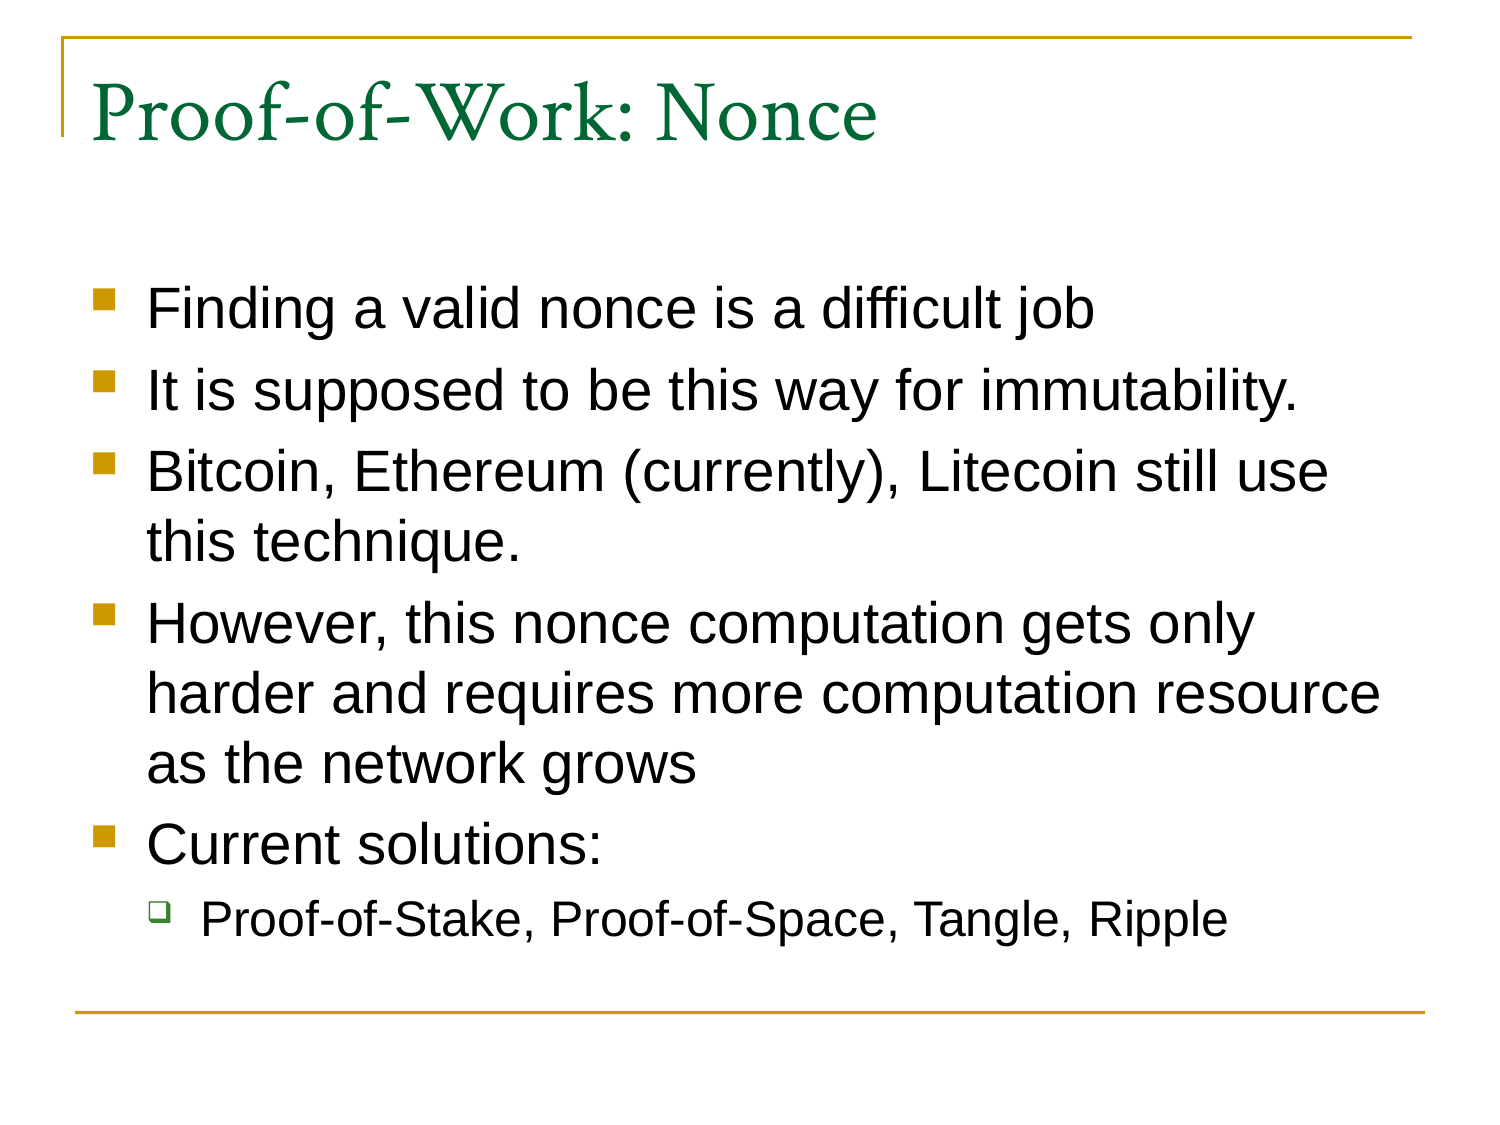

# Proof-of-Work: Nonce
Finding a valid nonce is a difficult job
It is supposed to be this way for immutability.
Bitcoin, Ethereum (currently), Litecoin still use this technique.
However, this nonce computation gets only harder and requires more computation resource as the network grows
Current solutions:
Proof-of-Stake, Proof-of-Space, Tangle, Ripple